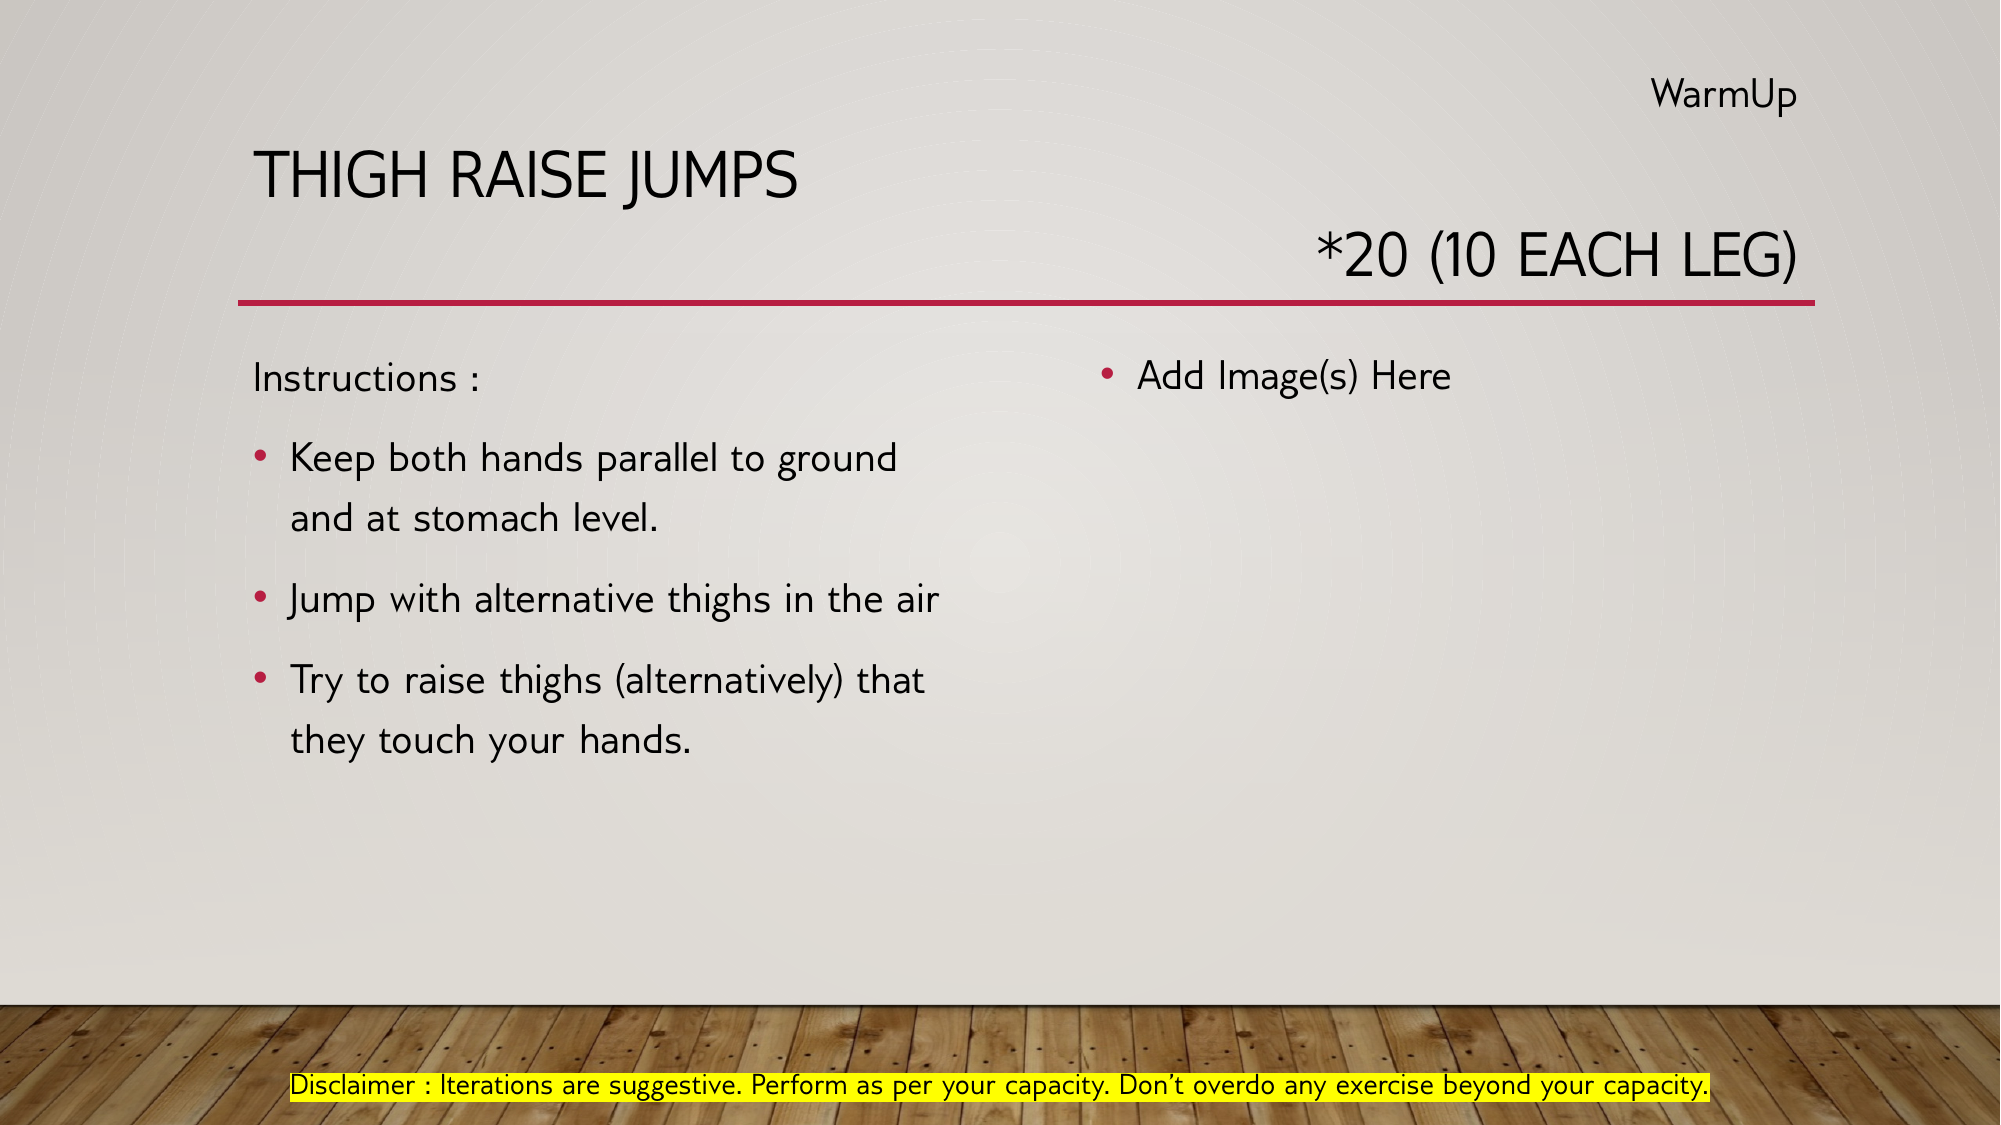

WarmUp
# Thigh raise jumps
*20 (10 each leg)
Add Image(s) Here

Instructions :
Keep both hands parallel to ground and at stomach level.
Jump with alternative thighs in the air
Try to raise thighs (alternatively) that they touch your hands.
Disclaimer : Iterations are suggestive. Perform as per your capacity. Don’t overdo any exercise beyond your capacity.